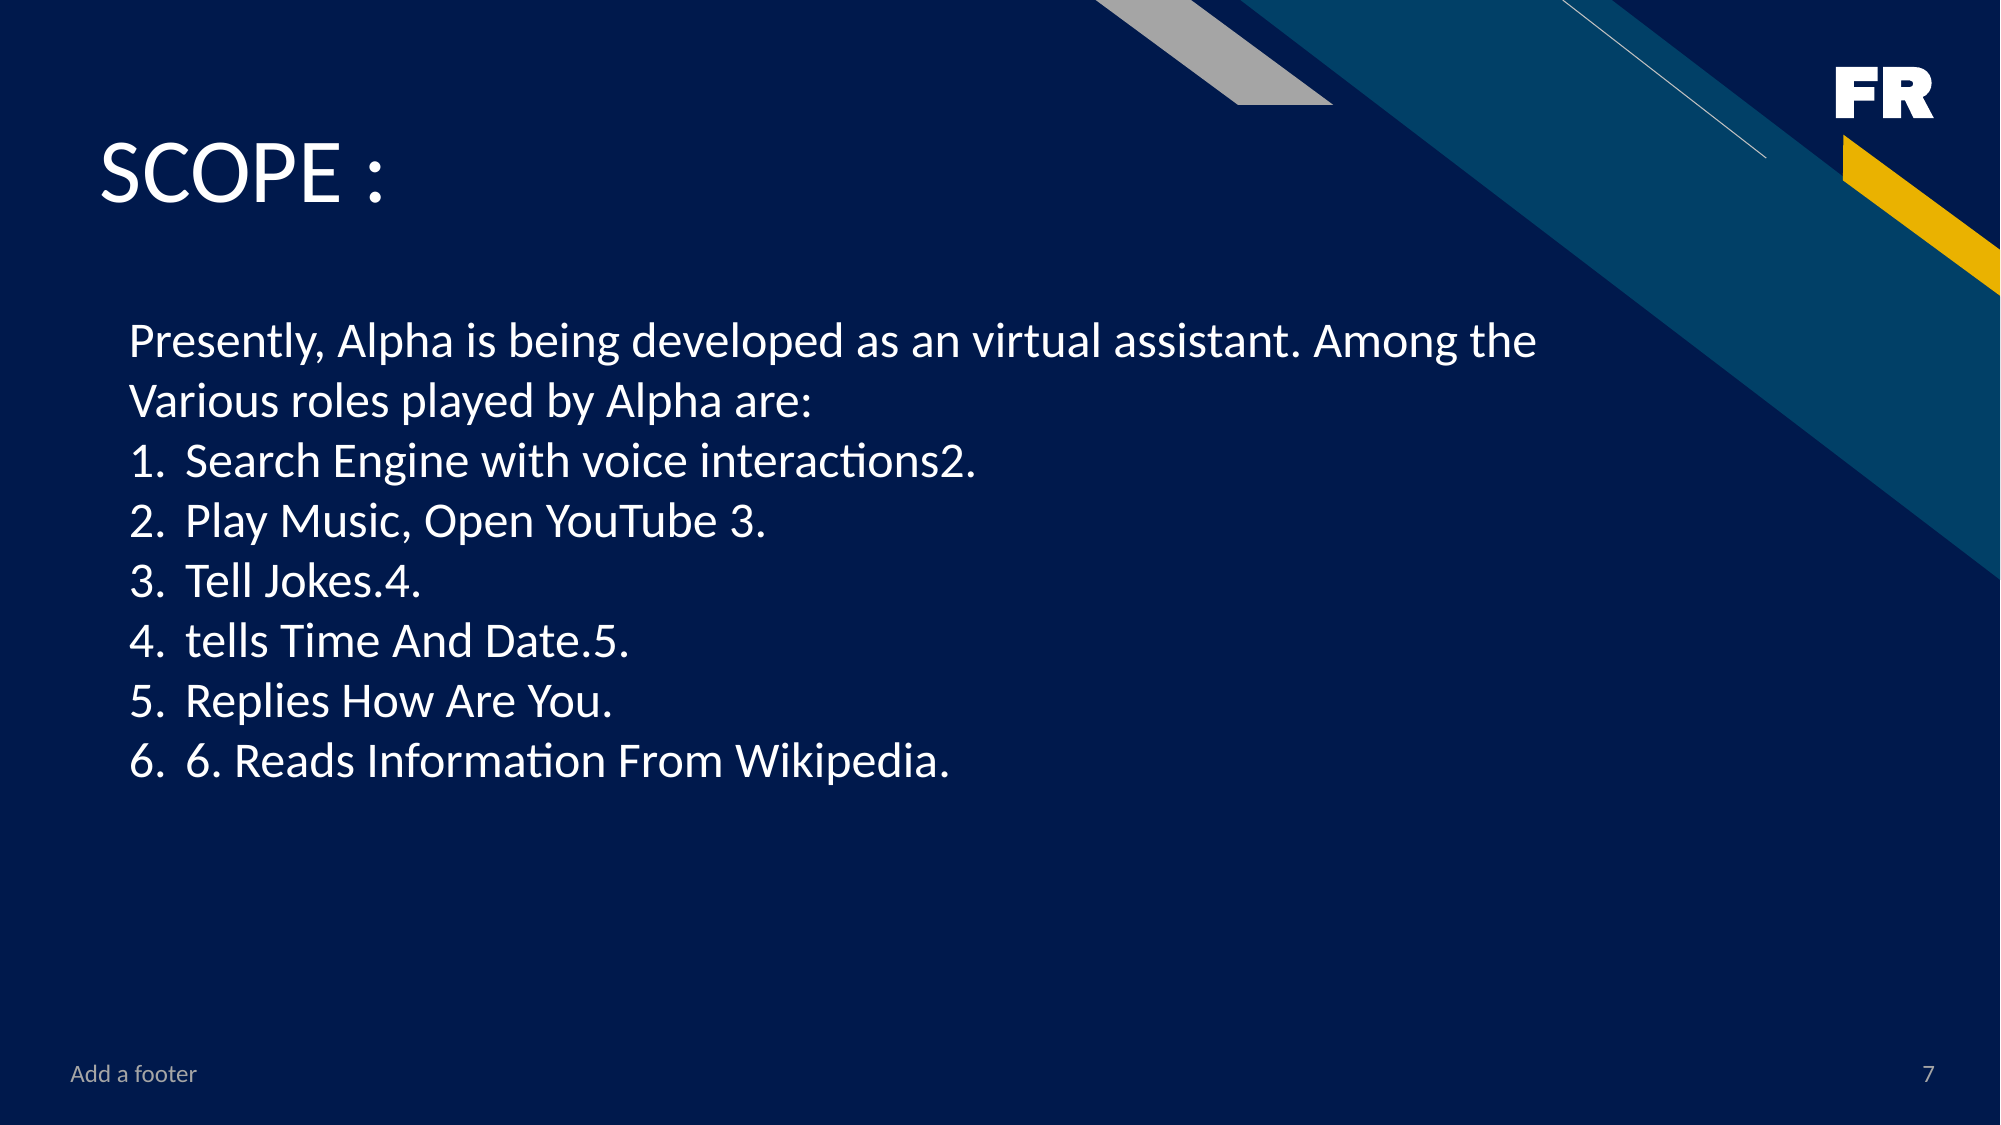

# SCOPE :
Presently, Alpha is being developed as an virtual assistant. Among the Various roles played by Alpha are:
Search Engine with voice interactions2.
Play Music, Open YouTube 3.
Tell Jokes.4.
tells Time And Date.5.
Replies How Are You.
6. Reads Information From Wikipedia.
Add a footer
7